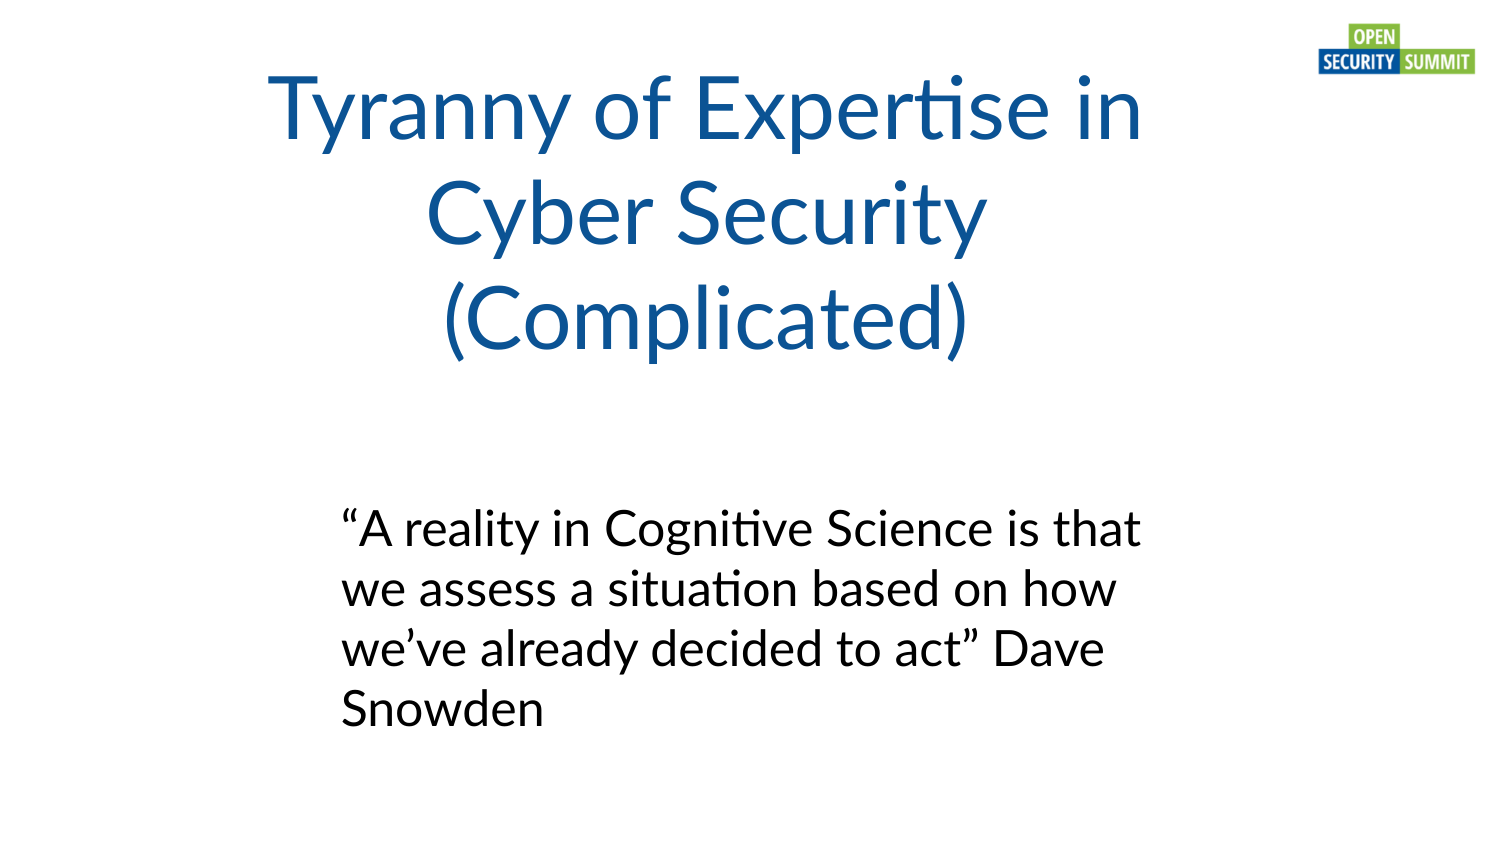

# Tyranny of Expertise in Cyber Security (Complicated)
“A reality in Cognitive Science is that we assess a situation based on how we’ve already decided to act” Dave Snowden